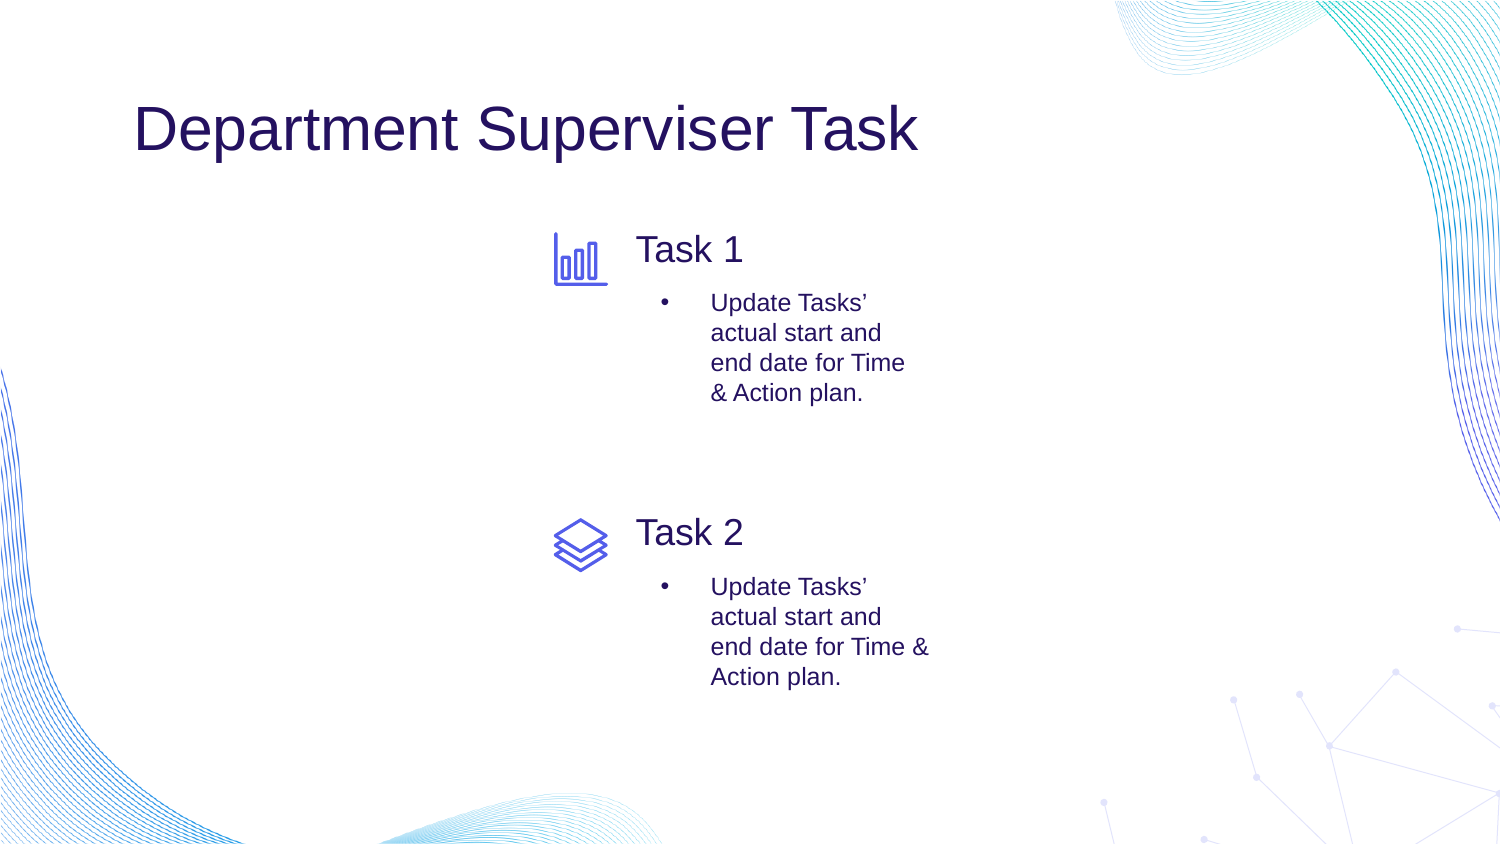

# Department Superviser Task
Task 1

Update Tasks’ actual start and end date for Time & Action plan.
Task 2

Update Tasks’ actual start and end date for Time & Action plan.